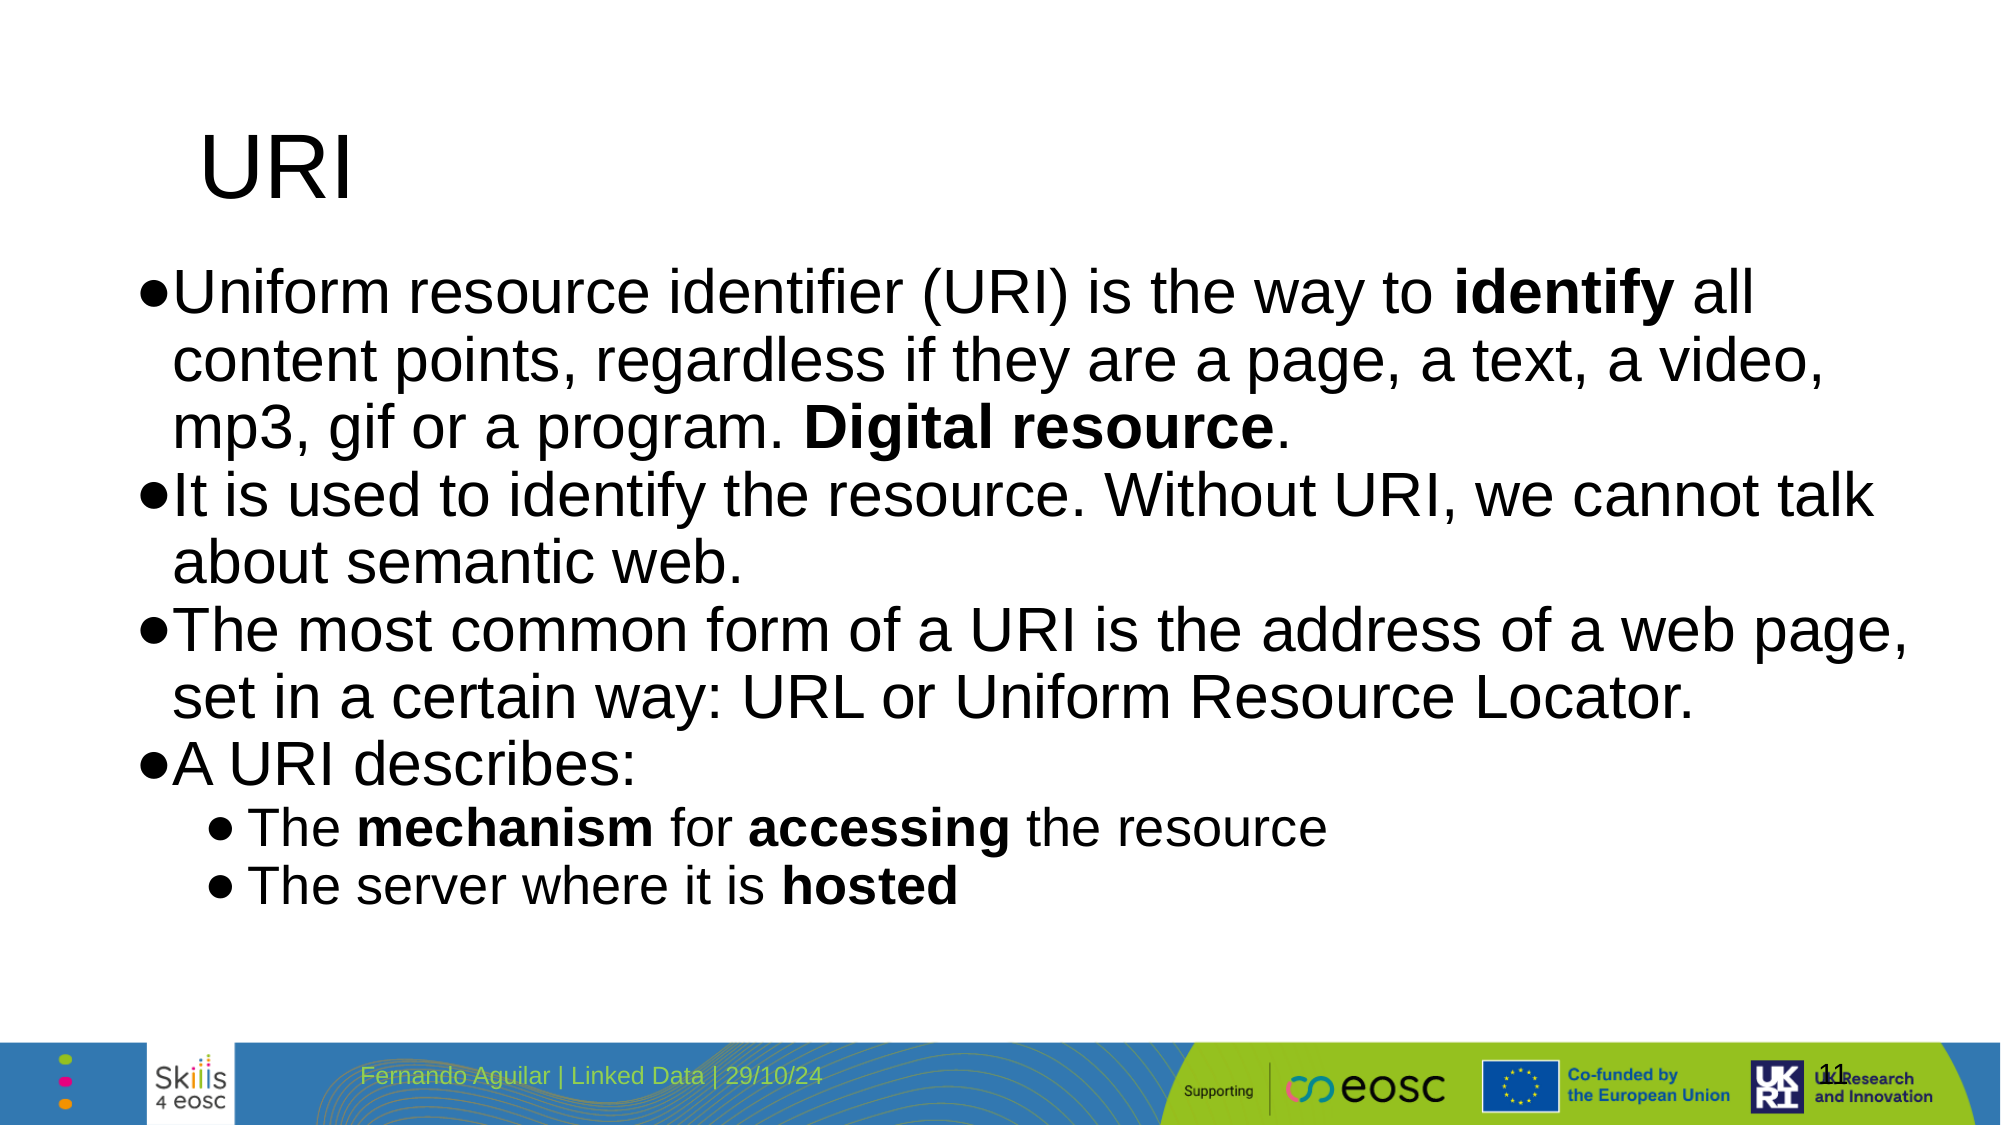

# URI
Uniform resource identifier (URI) is the way to identify all content points, regardless if they are a page, a text, a video, mp3, gif or a program. Digital resource.
It is used to identify the resource. Without URI, we cannot talk about semantic web.
The most common form of a URI is the address of a web page, set in a certain way: URL or Uniform Resource Locator.
A URI describes:
The mechanism for accessing the resource
The server where it is hosted

11
Fernando Aguilar | Linked Data | 29/10/24